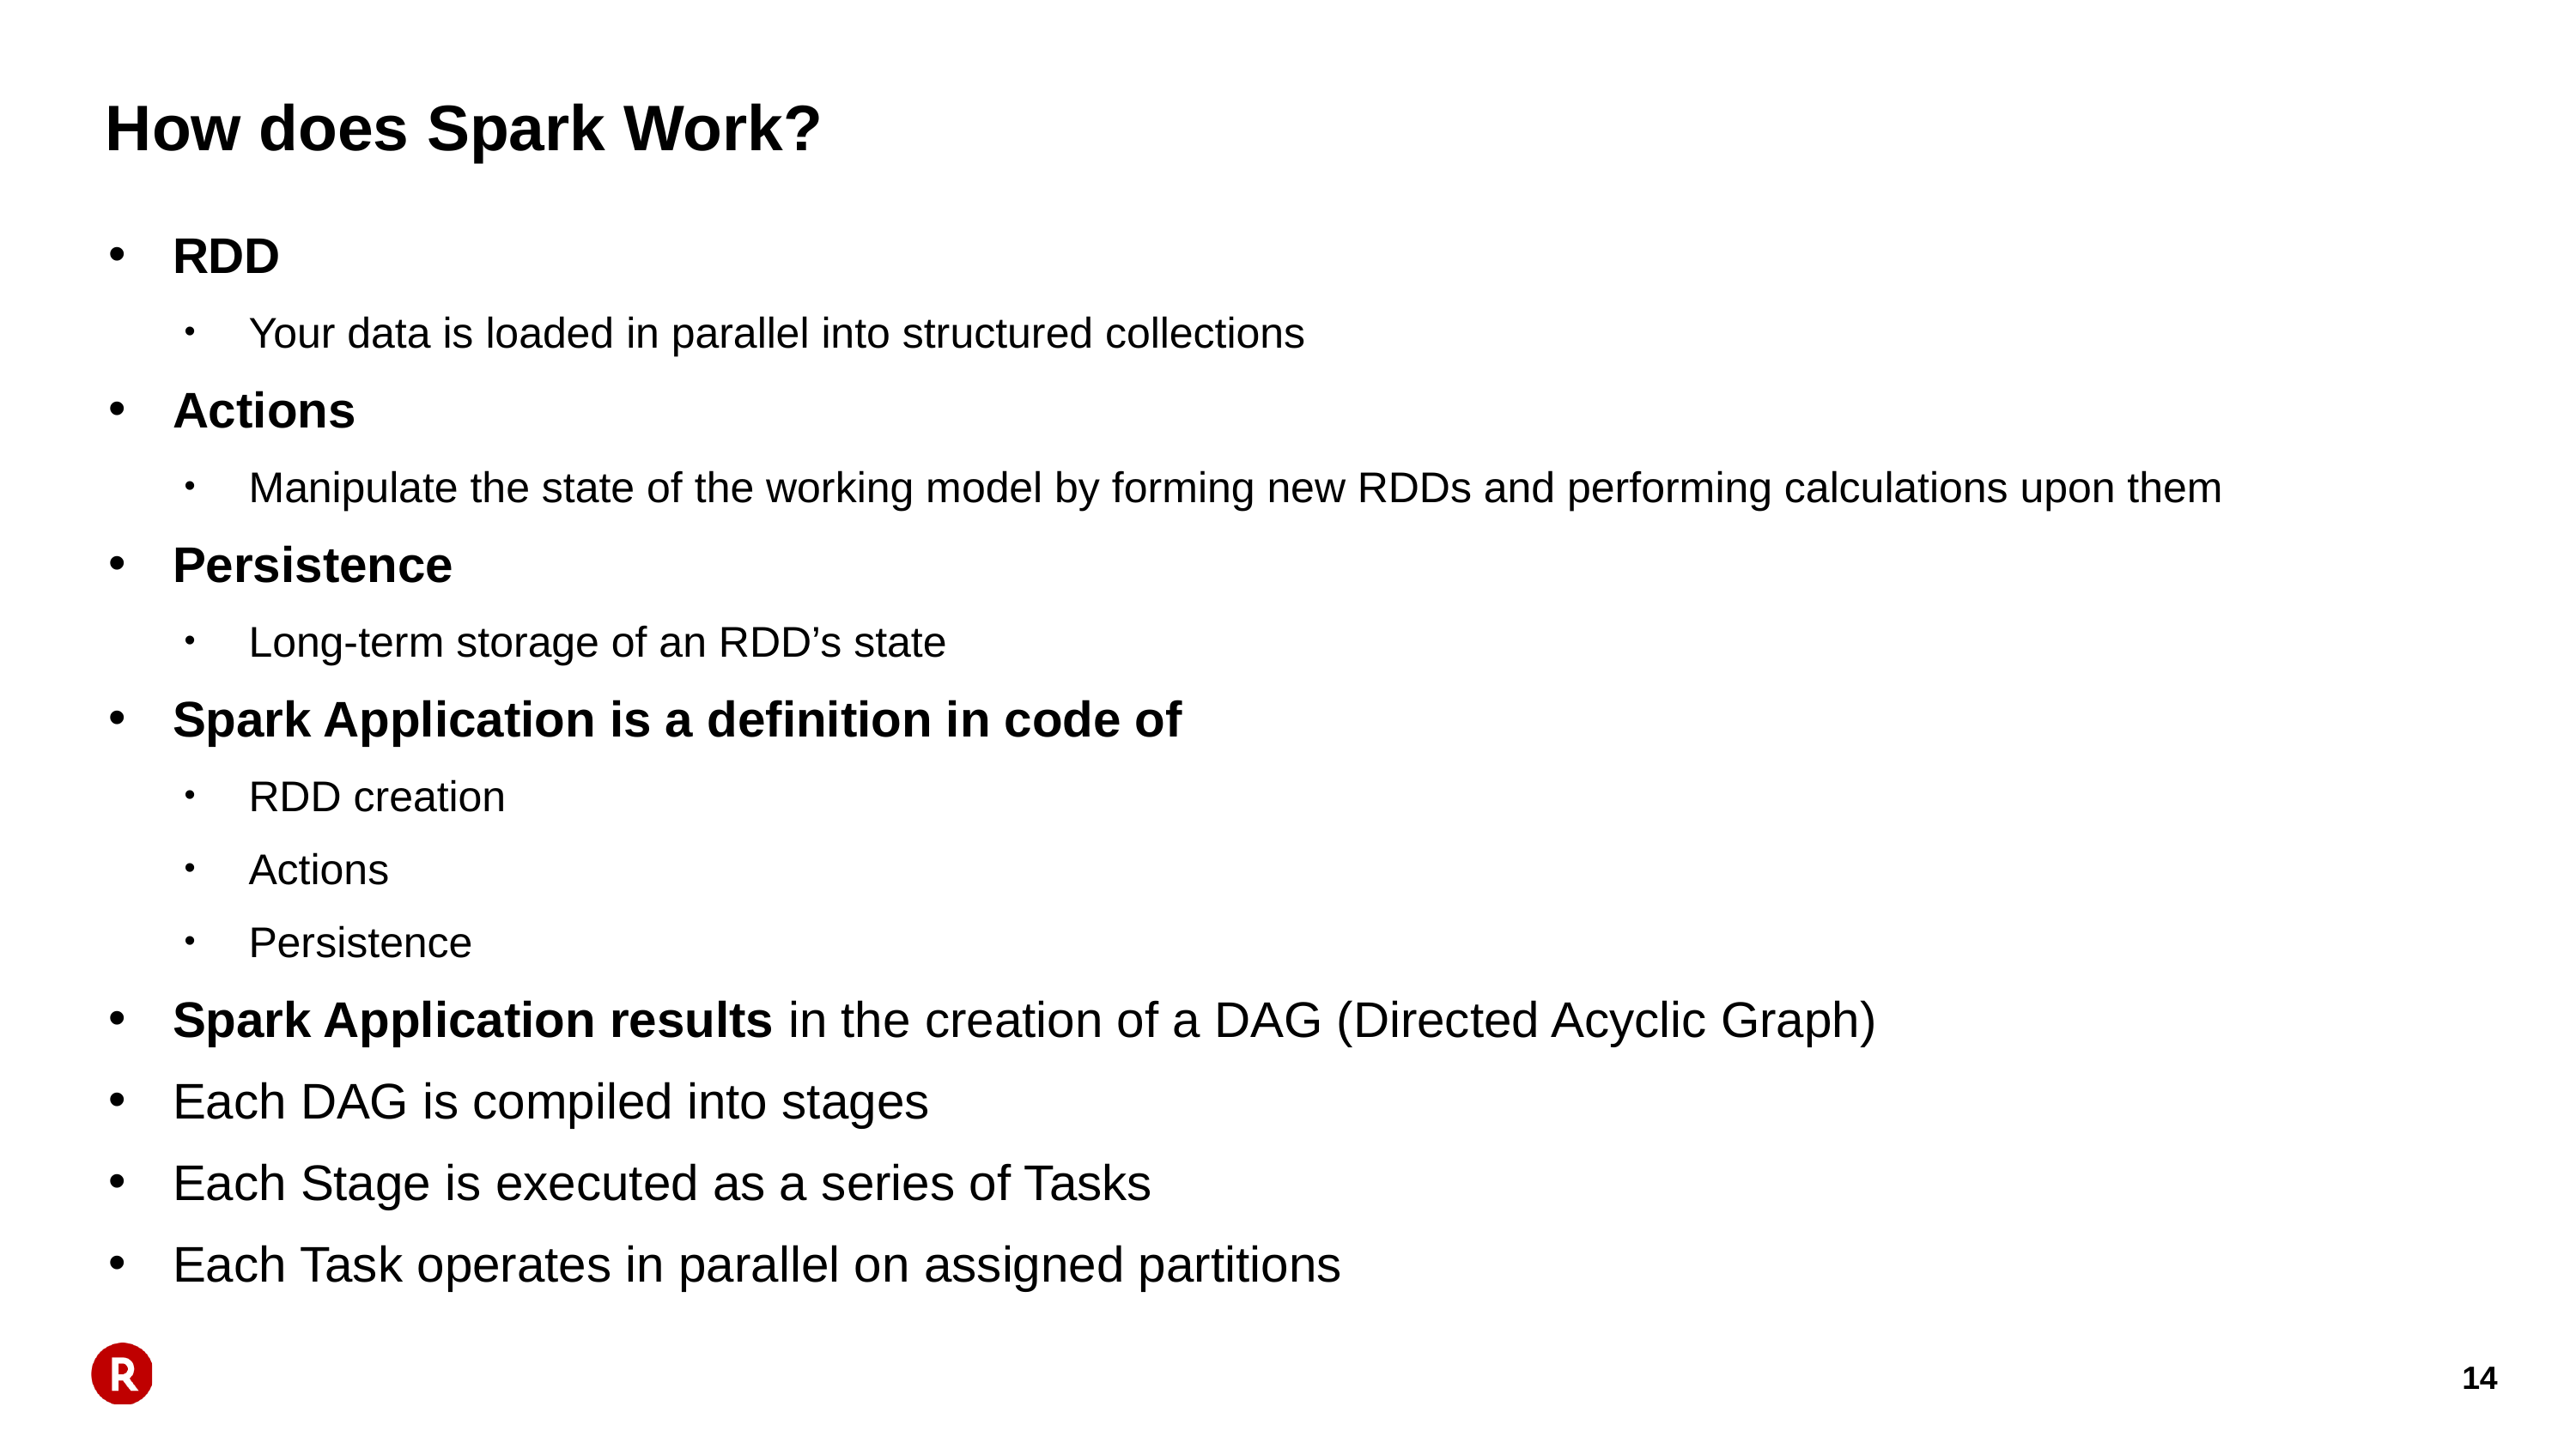

# How does Spark Work?
RDD
Your data is loaded in parallel into structured collections
Actions
Manipulate the state of the working model by forming new RDDs and performing calculations upon them
Persistence
Long-term storage of an RDD’s state
Spark Application is a definition in code of
RDD creation
Actions
Persistence
Spark Application results in the creation of a DAG (Directed Acyclic Graph)
Each DAG is compiled into stages
Each Stage is executed as a series of Tasks
Each Task operates in parallel on assigned partitions